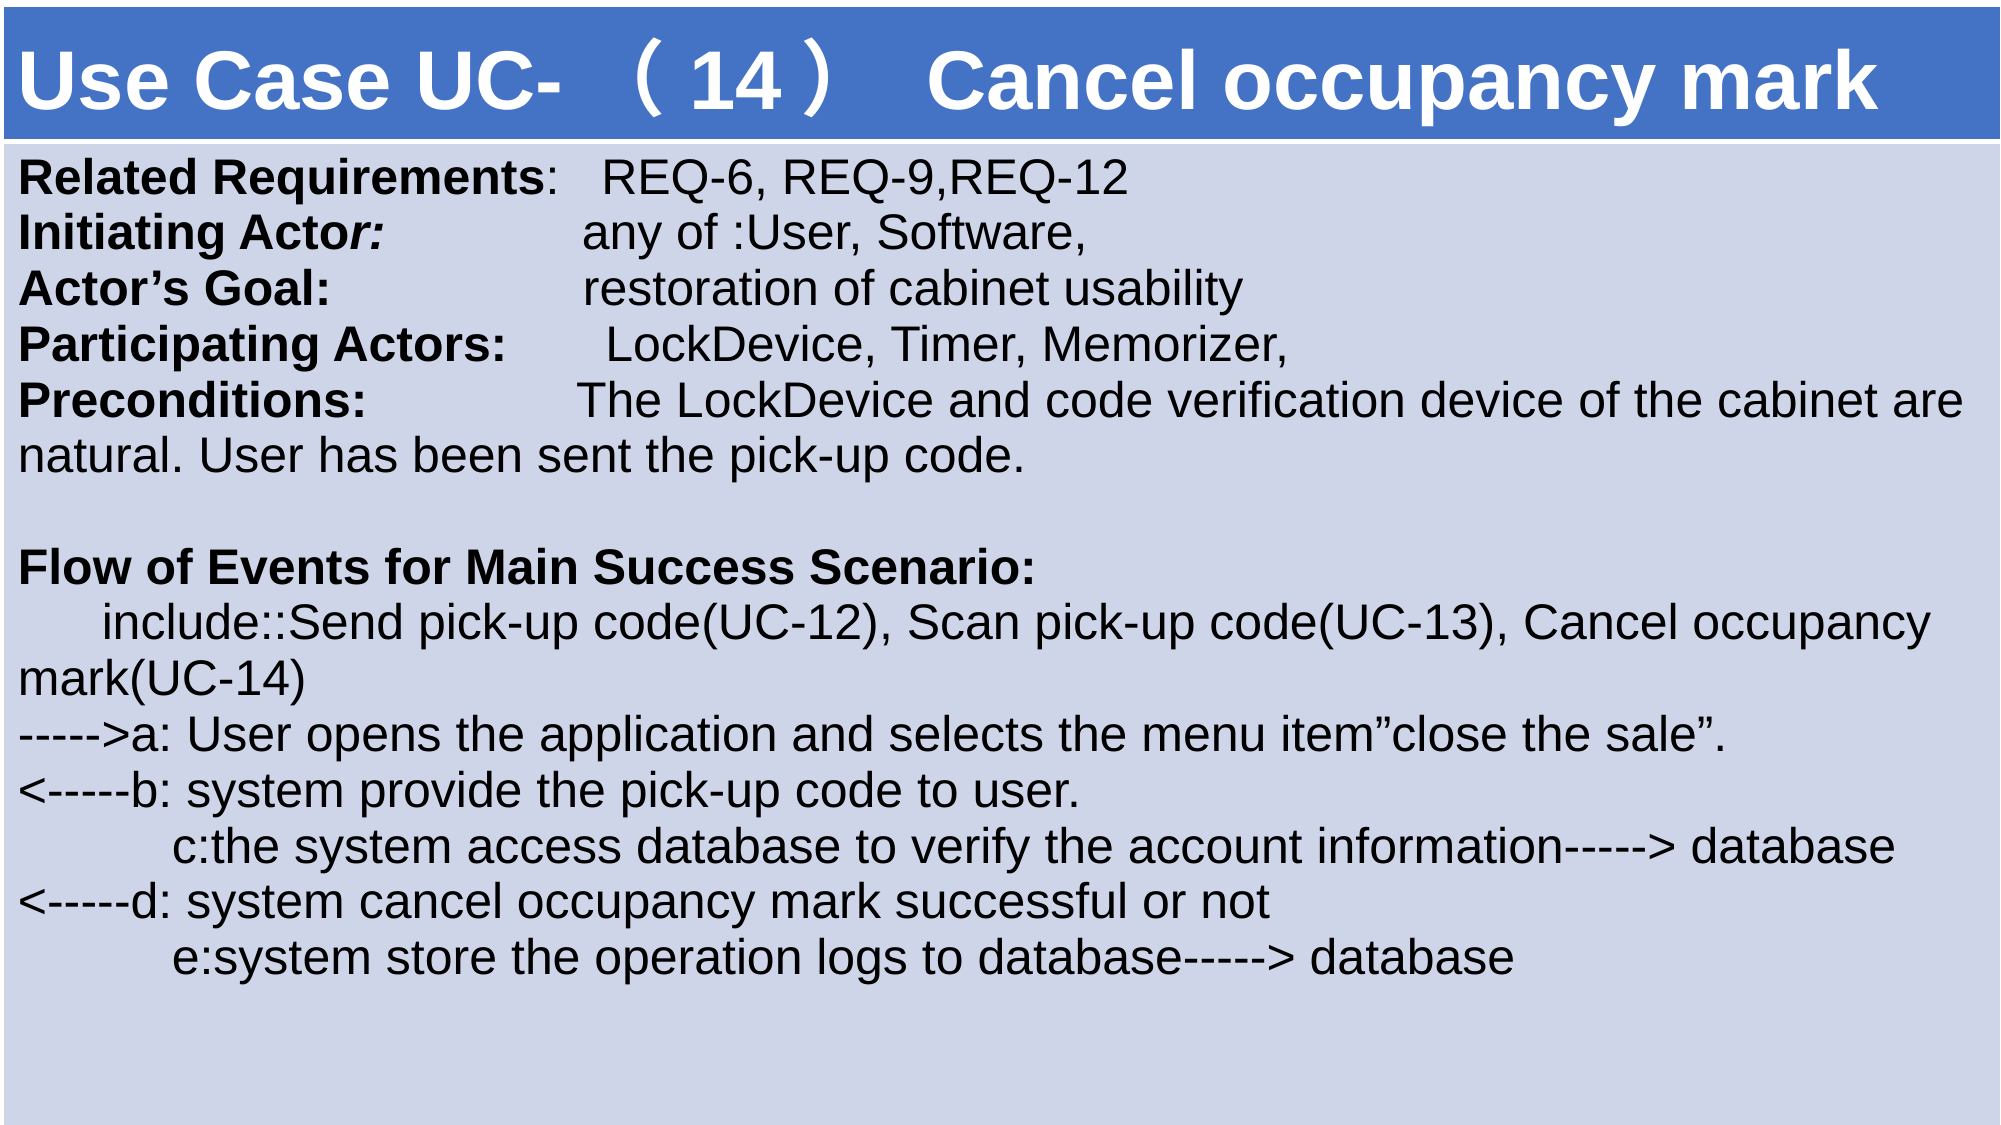

| Use Case UC-（14） Cancel occupancy mark |
| --- |
| Related Requirements: REQ-6, REQ-9,REQ-12 Initiating Actor: any of :User, Software, Actor’s Goal: restoration of cabinet usability Participating Actors: LockDevice, Timer, Memorizer, Preconditions: The LockDevice and code verification device of the cabinet are natural. User has been sent the pick-up code. Flow of Events for Main Success Scenario: include::Send pick-up code(UC-12), Scan pick-up code(UC-13), Cancel occupancy mark(UC-14) ----->a: User opens the application and selects the menu item”close the sale”. <-----b: system provide the pick-up code to user. c:the system access database to verify the account information-----> database <-----d: system cancel occupancy mark successful or not e:system store the operation logs to database-----> database |